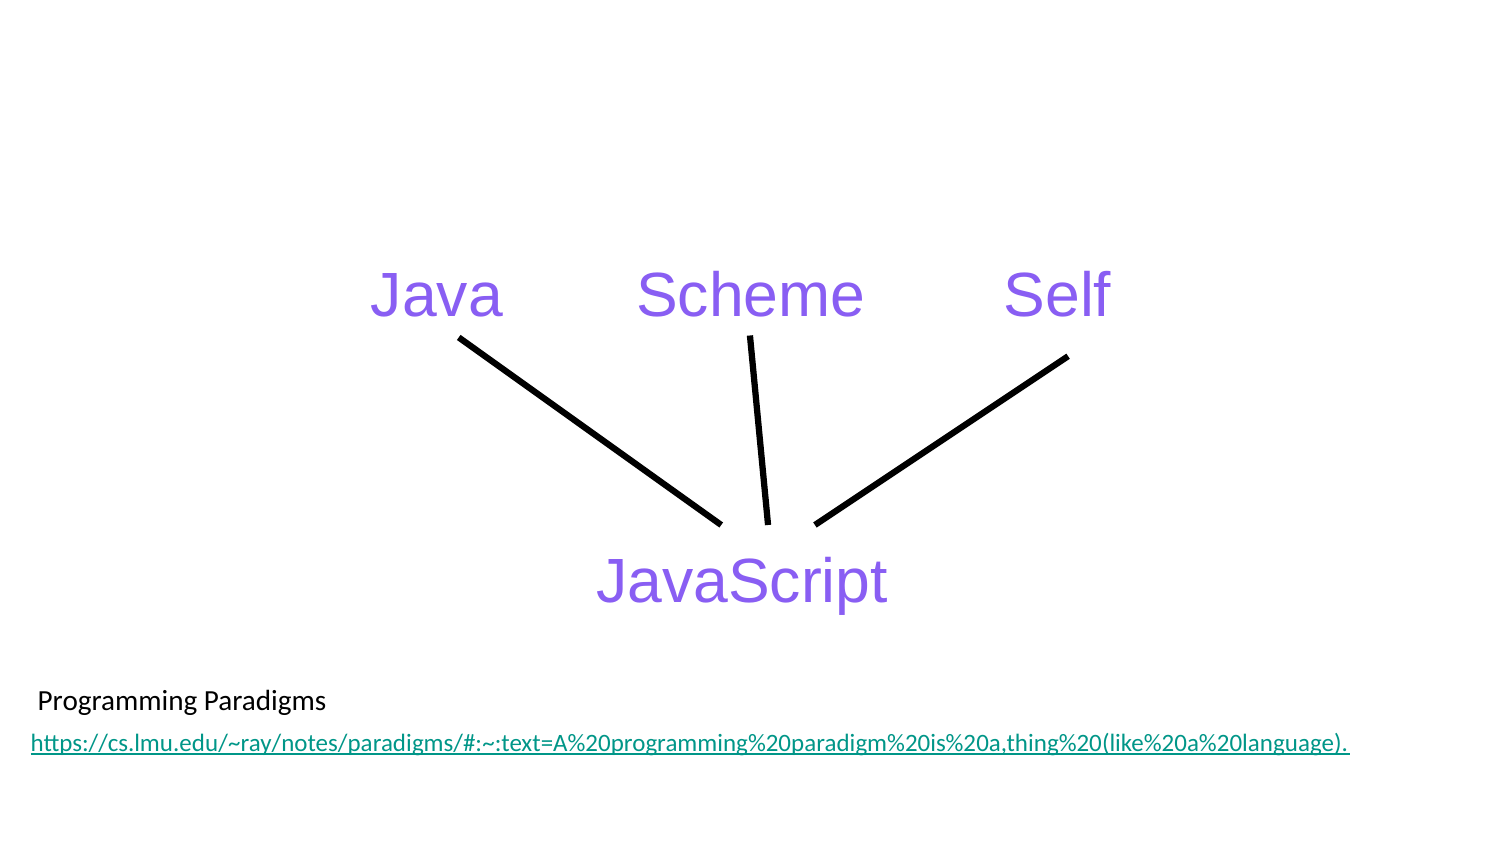

Java
Scheme
Self
JavaScript
Programming Paradigms
https://cs.lmu.edu/~ray/notes/paradigms/#:~:text=A%20programming%20paradigm%20is%20a,thing%20(like%20a%20language).